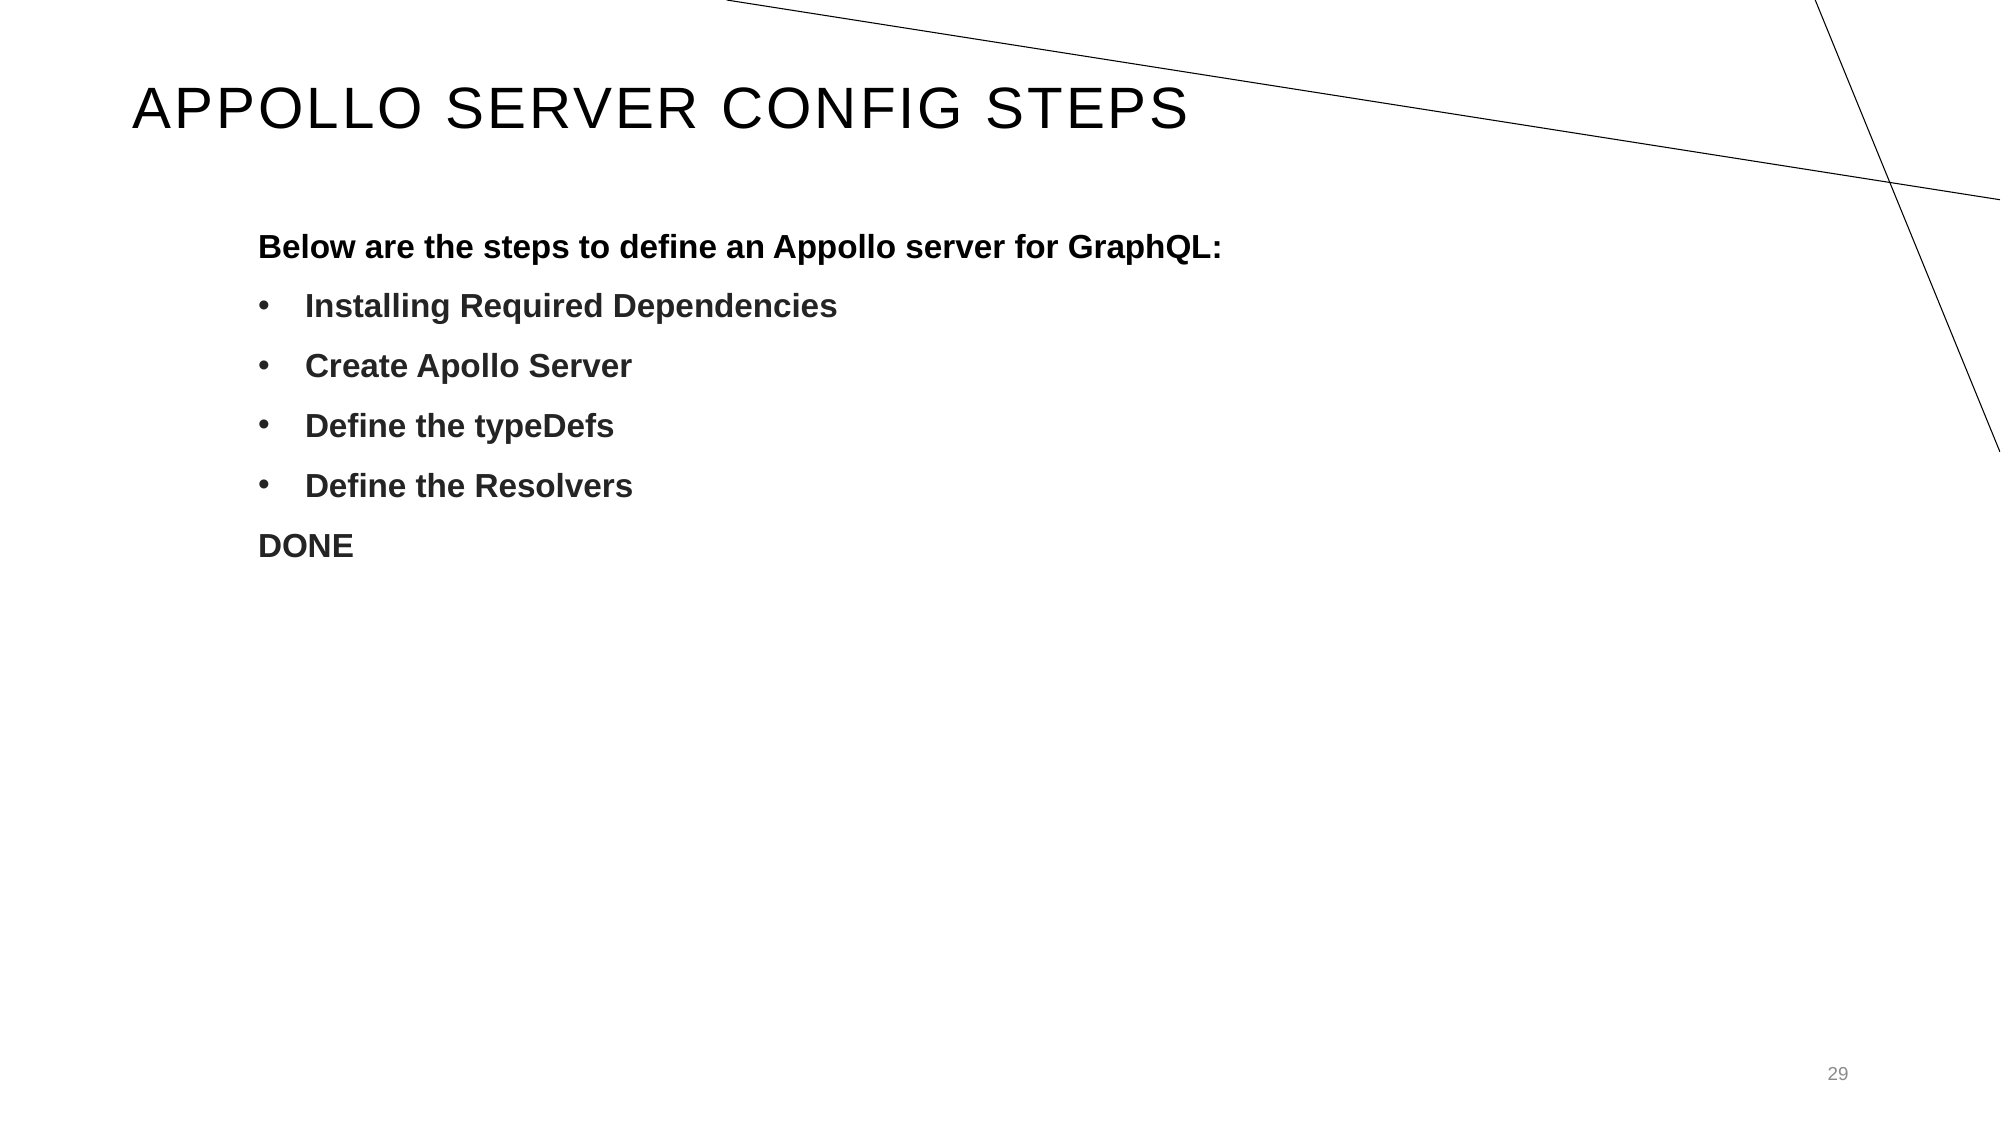

# APPOLLO SERVER CONFIG STEPS
Below are the steps to define an Appollo server for GraphQL:
Installing Required Dependencies
Create Apollo Server
Define the typeDefs
Define the Resolvers
DONE

29